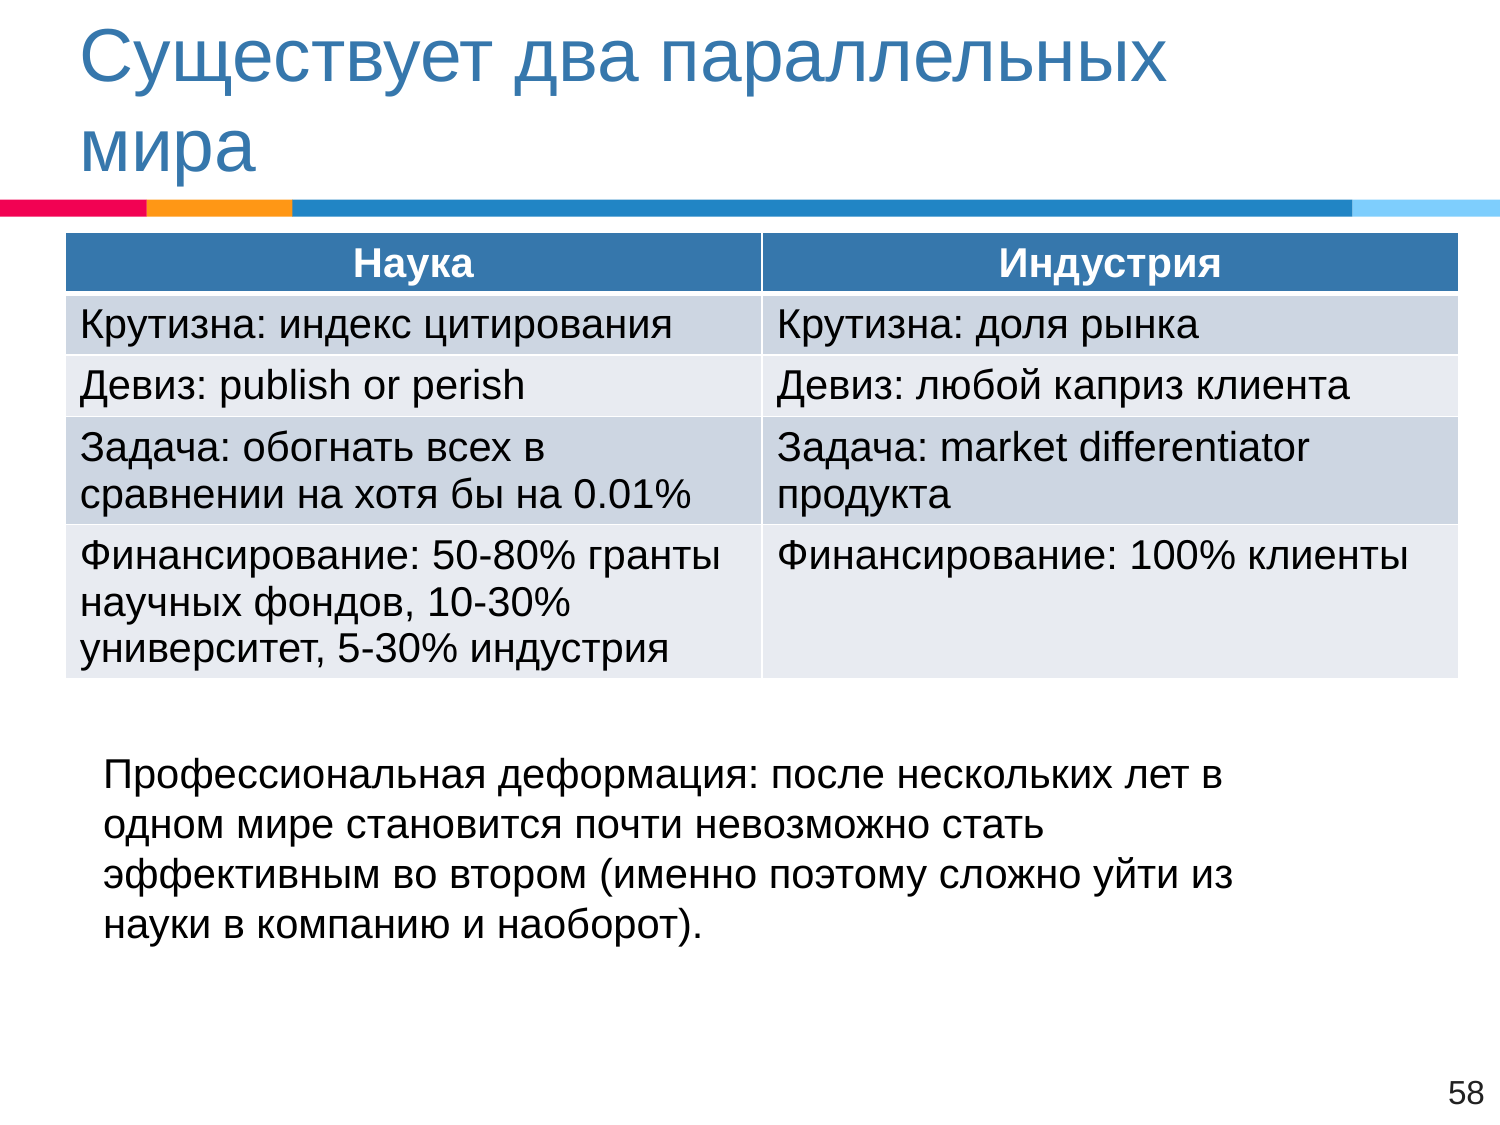

# Существует два параллельных мира
| Наука | Индустрия |
| --- | --- |
| Крутизна: индекс цитирования | Крутизна: доля рынка |
| Девиз: publish or perish | Девиз: любой каприз клиента |
| Задача: обогнать всех в сравнении на хотя бы на 0.01% | Задача: market differentiator продукта |
| Финансирование: 50-80% гранты научных фондов, 10-30% университет, 5-30% индустрия | Финансирование: 100% клиенты |
Профессиональная деформация: после нескольких лет в одном мире становится почти невозможно стать эффективным во втором (именно поэтому сложно уйти из науки в компанию и наоборот).

58